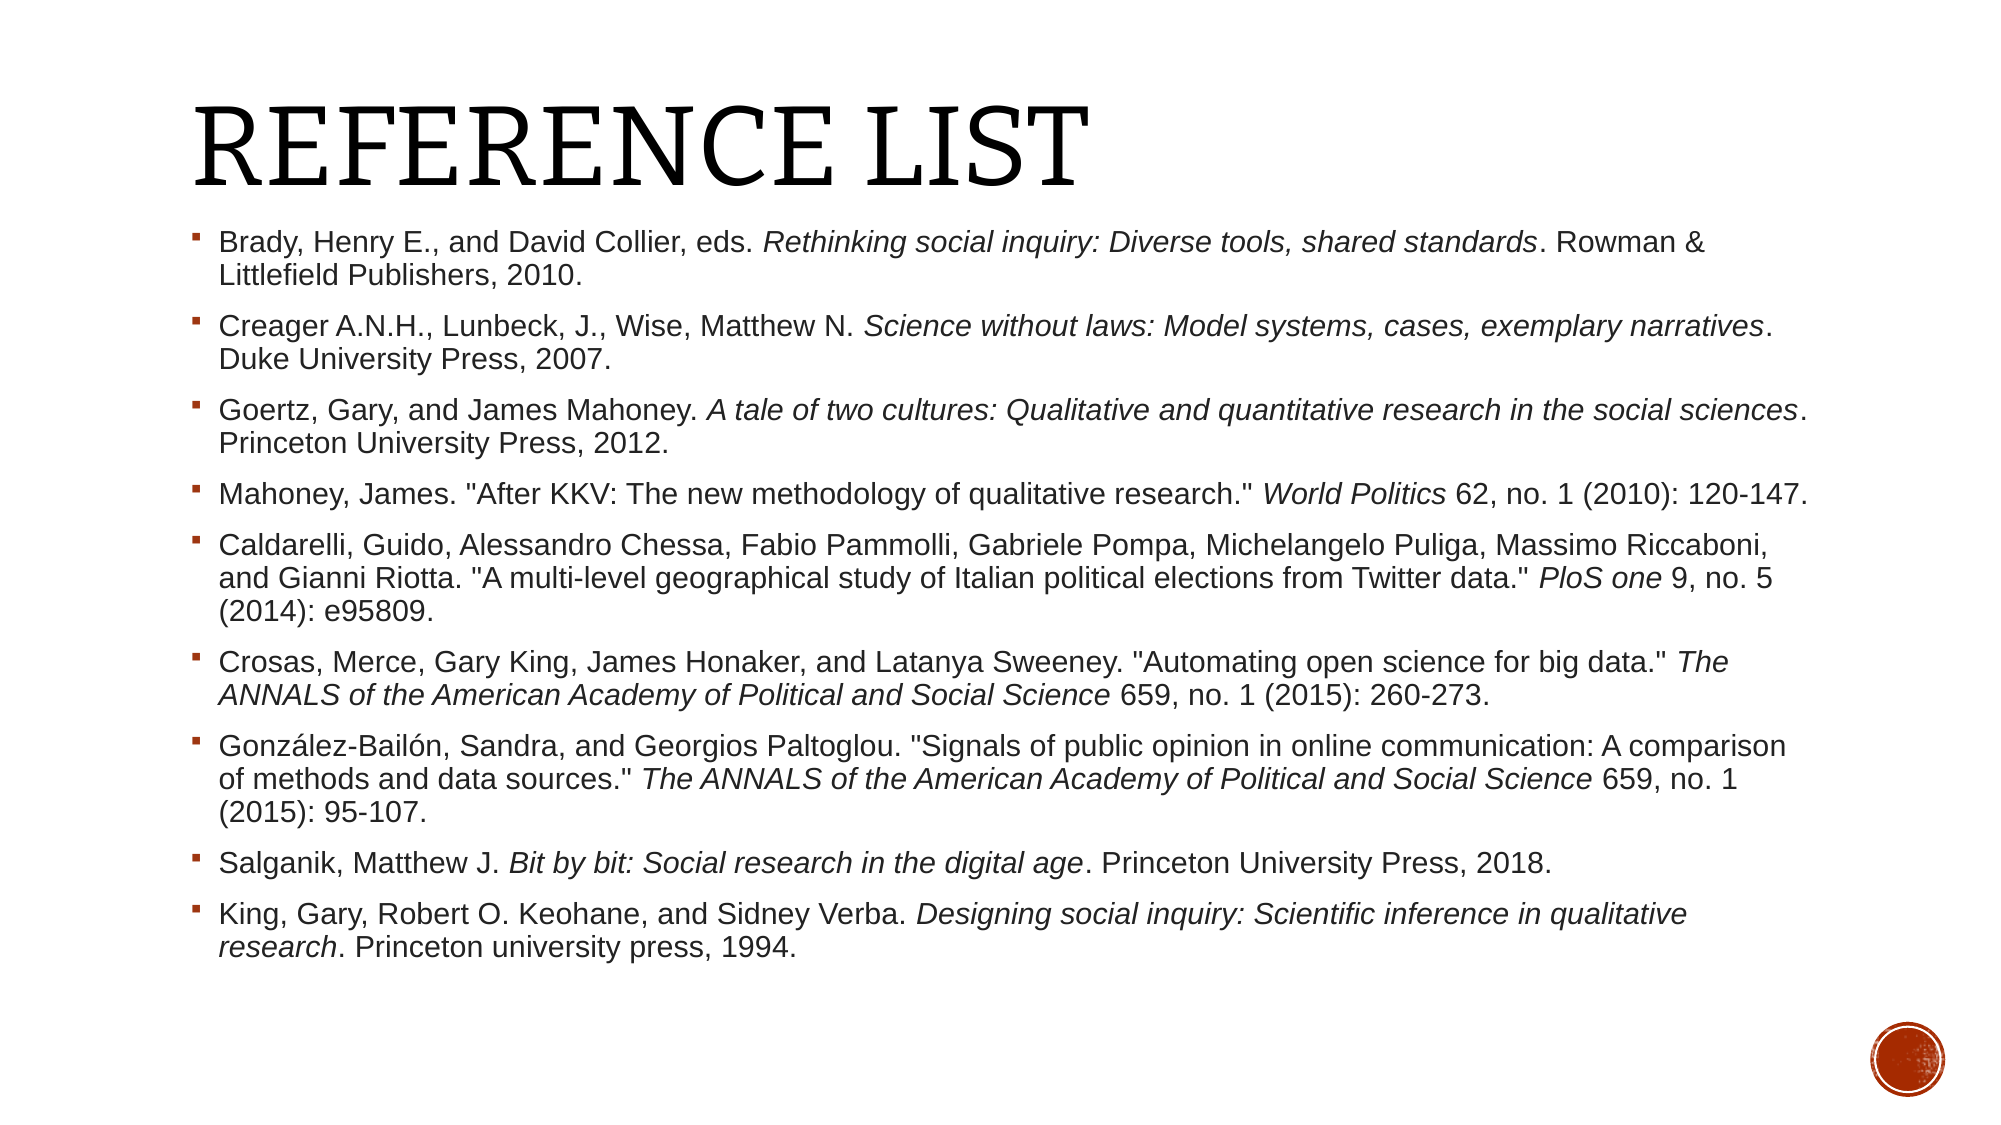

# Reference list
Brady, Henry E., and David Collier, eds. Rethinking social inquiry: Diverse tools, shared standards. Rowman & Littlefield Publishers, 2010.
Creager A.N.H., Lunbeck, J., Wise, Matthew N. Science without laws: Model systems, cases, exemplary narratives. Duke University Press, 2007.
Goertz, Gary, and James Mahoney. A tale of two cultures: Qualitative and quantitative research in the social sciences. Princeton University Press, 2012.
Mahoney, James. "After KKV: The new methodology of qualitative research." World Politics 62, no. 1 (2010): 120-147.
Caldarelli, Guido, Alessandro Chessa, Fabio Pammolli, Gabriele Pompa, Michelangelo Puliga, Massimo Riccaboni, and Gianni Riotta. "A multi-level geographical study of Italian political elections from Twitter data." PloS one 9, no. 5 (2014): e95809.
Crosas, Merce, Gary King, James Honaker, and Latanya Sweeney. "Automating open science for big data." The ANNALS of the American Academy of Political and Social Science 659, no. 1 (2015): 260-273.
González-Bailón, Sandra, and Georgios Paltoglou. "Signals of public opinion in online communication: A comparison of methods and data sources." The ANNALS of the American Academy of Political and Social Science 659, no. 1 (2015): 95-107.
Salganik, Matthew J. Bit by bit: Social research in the digital age. Princeton University Press, 2018.
King, Gary, Robert O. Keohane, and Sidney Verba. Designing social inquiry: Scientific inference in qualitative research. Princeton university press, 1994.